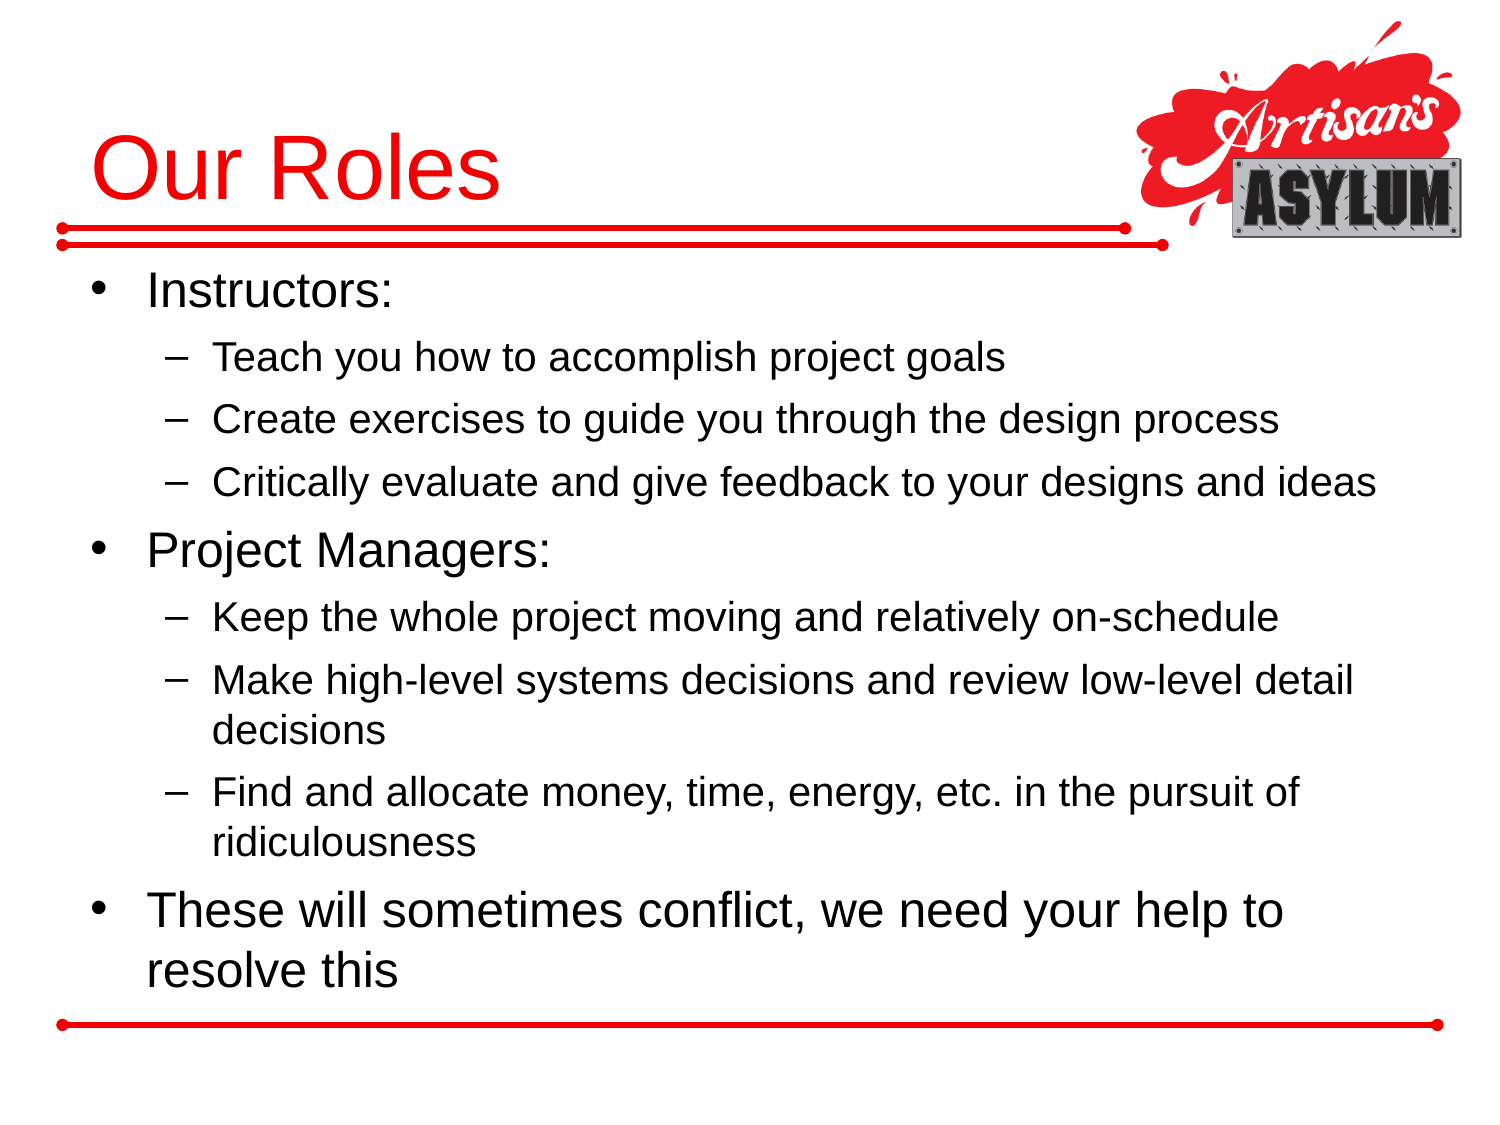

# Our Roles
Instructors:
Teach you how to accomplish project goals
Create exercises to guide you through the design process
Critically evaluate and give feedback to your designs and ideas
Project Managers:
Keep the whole project moving and relatively on-schedule
Make high-level systems decisions and review low-level detail decisions
Find and allocate money, time, energy, etc. in the pursuit of ridiculousness
These will sometimes conflict, we need your help to resolve this